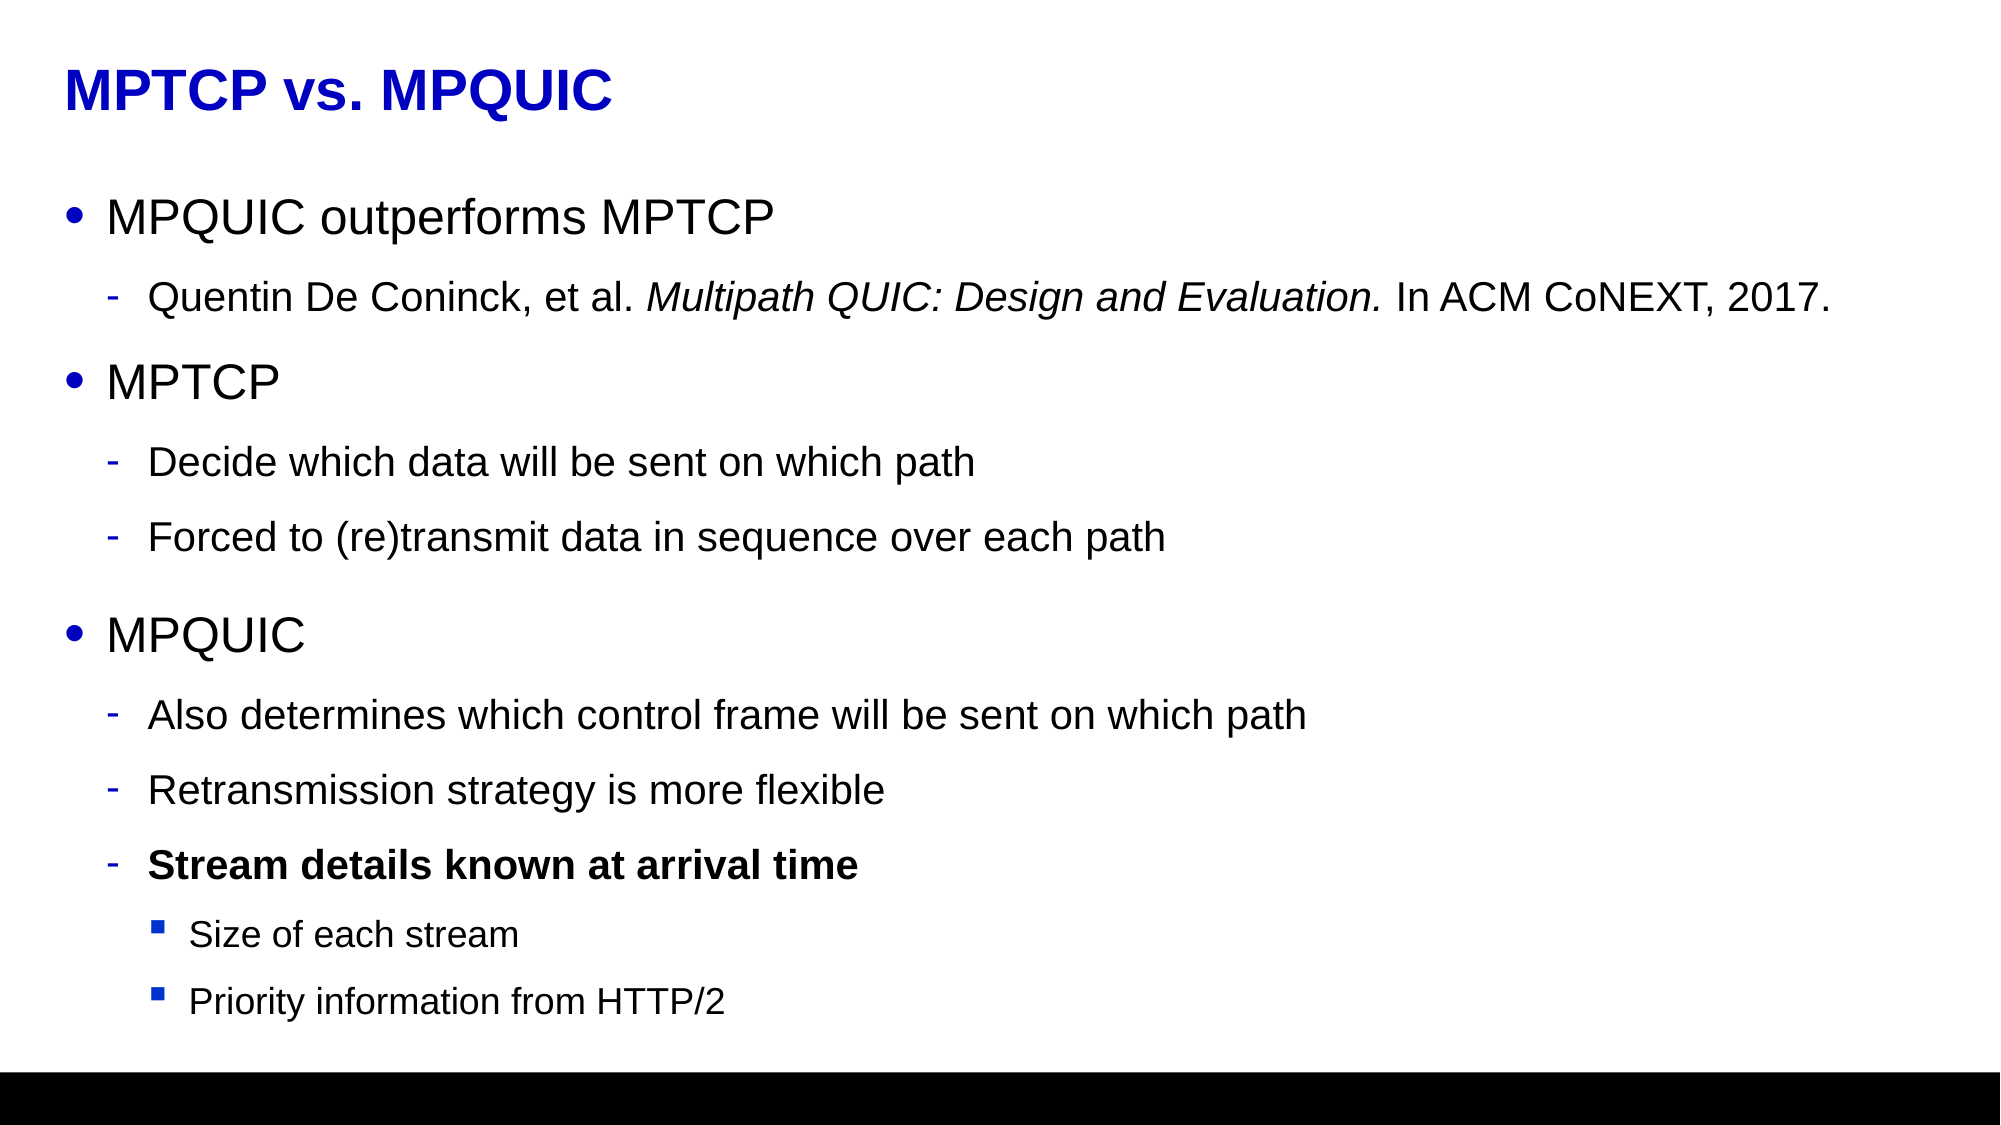

# MPTCP vs. MPQUIC
MPQUIC outperforms MPTCP
Quentin De Coninck, et al. Multipath QUIC: Design and Evaluation. In ACM CoNEXT, 2017.
MPTCP
Decide which data will be sent on which path
Forced to (re)transmit data in sequence over each path

MPQUIC
Also determines which control frame will be sent on which path
Retransmission strategy is more flexible
Stream details known at arrival time
Size of each stream
Priority information from HTTP/2